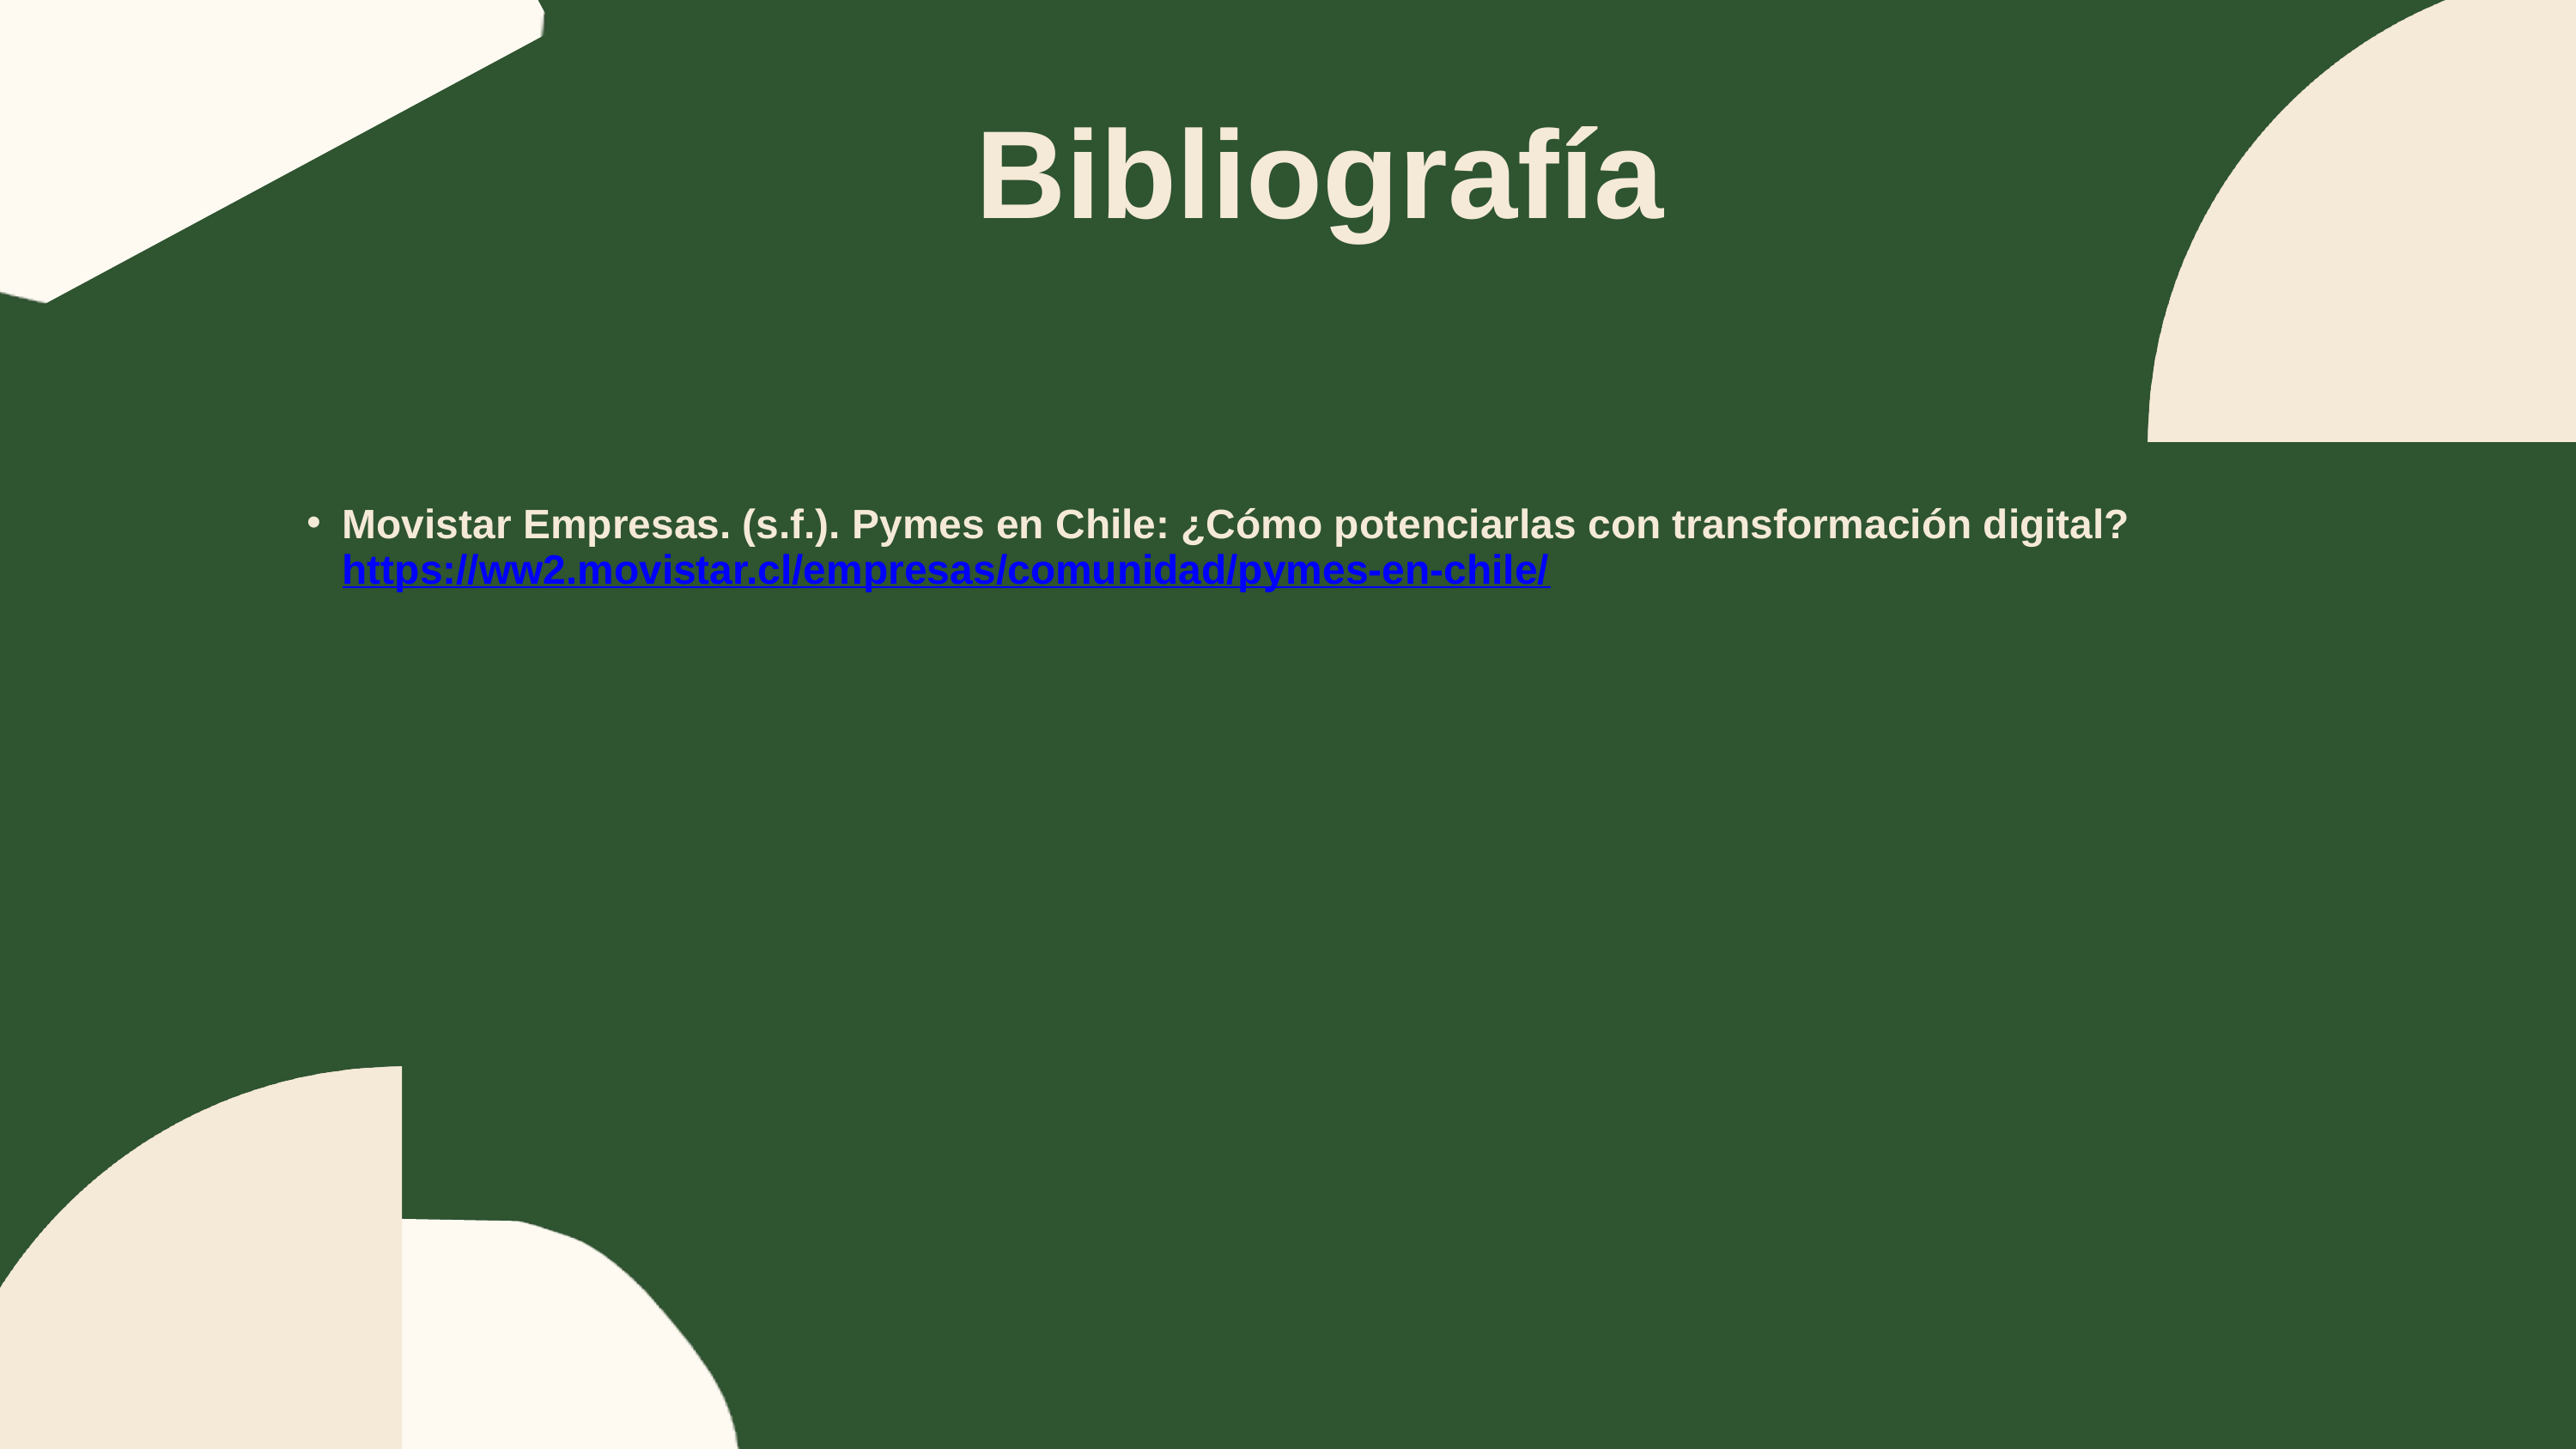

Bibliografía
Movistar Empresas. (s.f.). Pymes en Chile: ¿Cómo potenciarlas con transformación digital? https://ww2.movistar.cl/empresas/comunidad/pymes-en-chile/